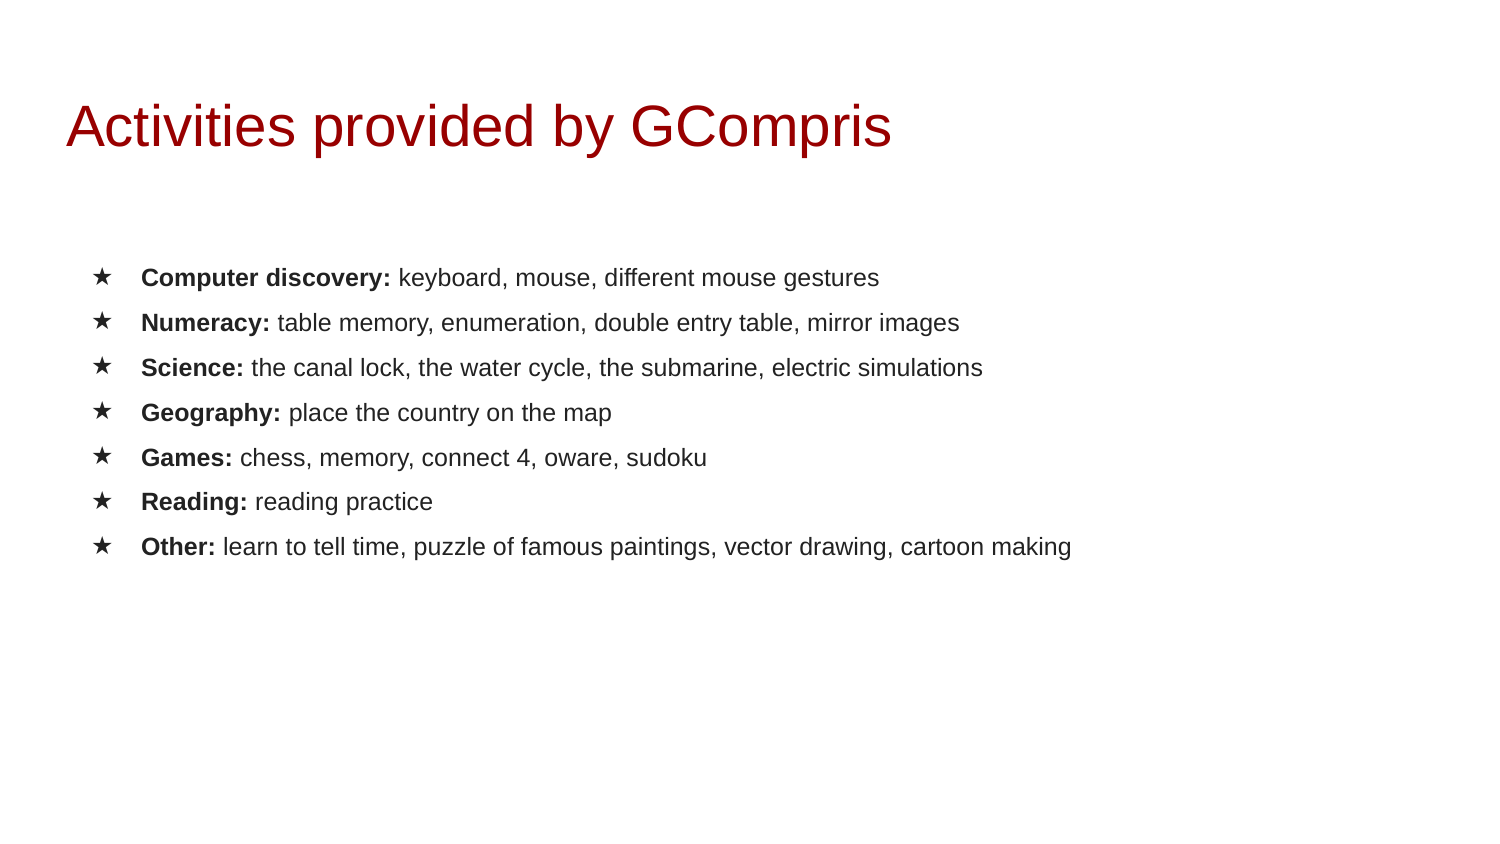

# Activities provided by GCompris

Computer discovery: keyboard, mouse, different mouse gestures
Numeracy: table memory, enumeration, double entry table, mirror images
Science: the canal lock, the water cycle, the submarine, electric simulations
Geography: place the country on the map
Games: chess, memory, connect 4, oware, sudoku
Reading: reading practice
Other: learn to tell time, puzzle of famous paintings, vector drawing, cartoon making